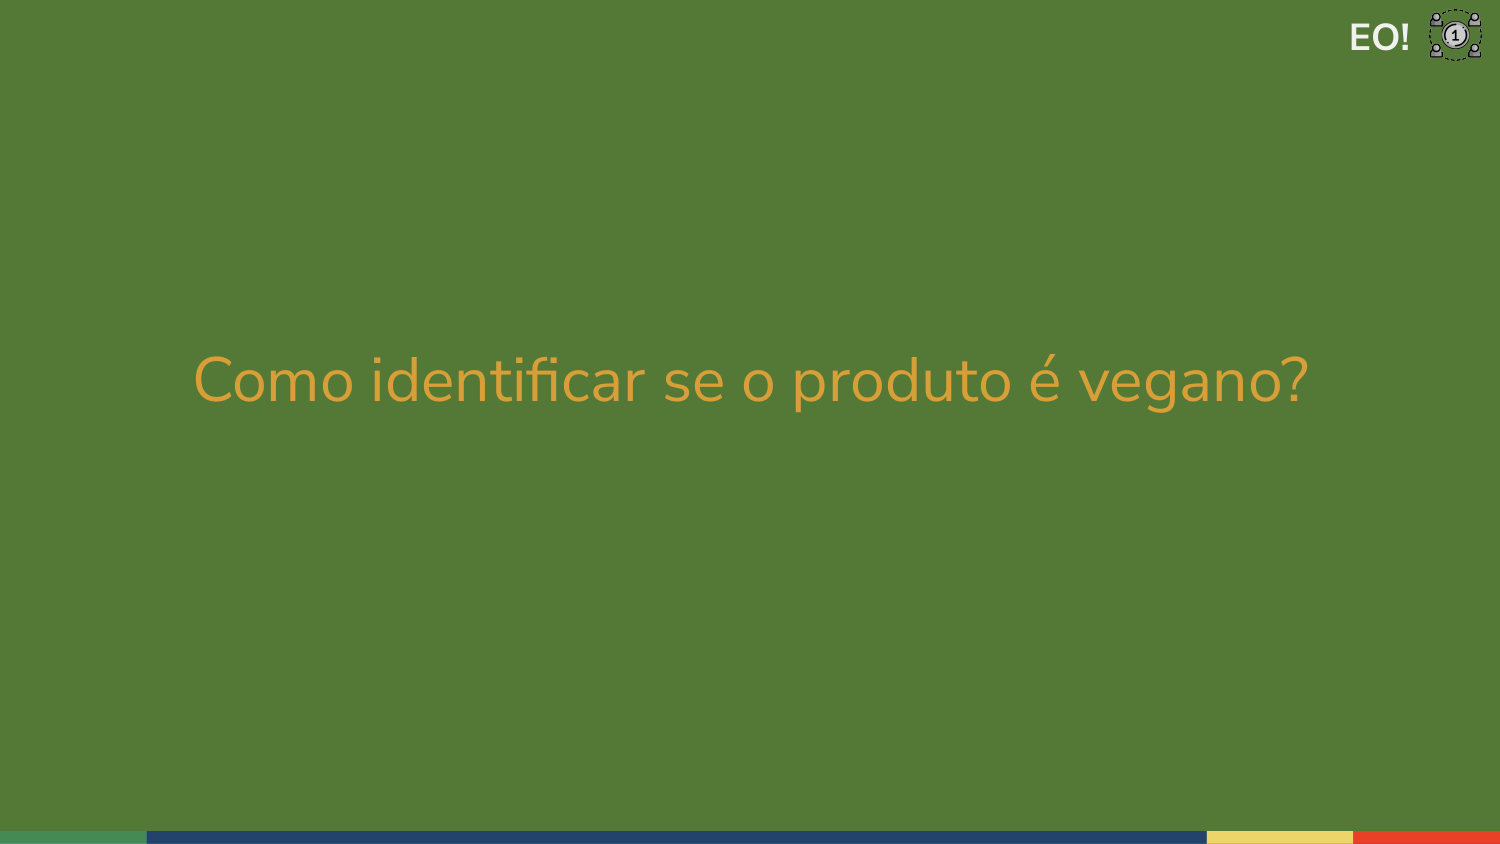

Como identificar se o produto é vegano?